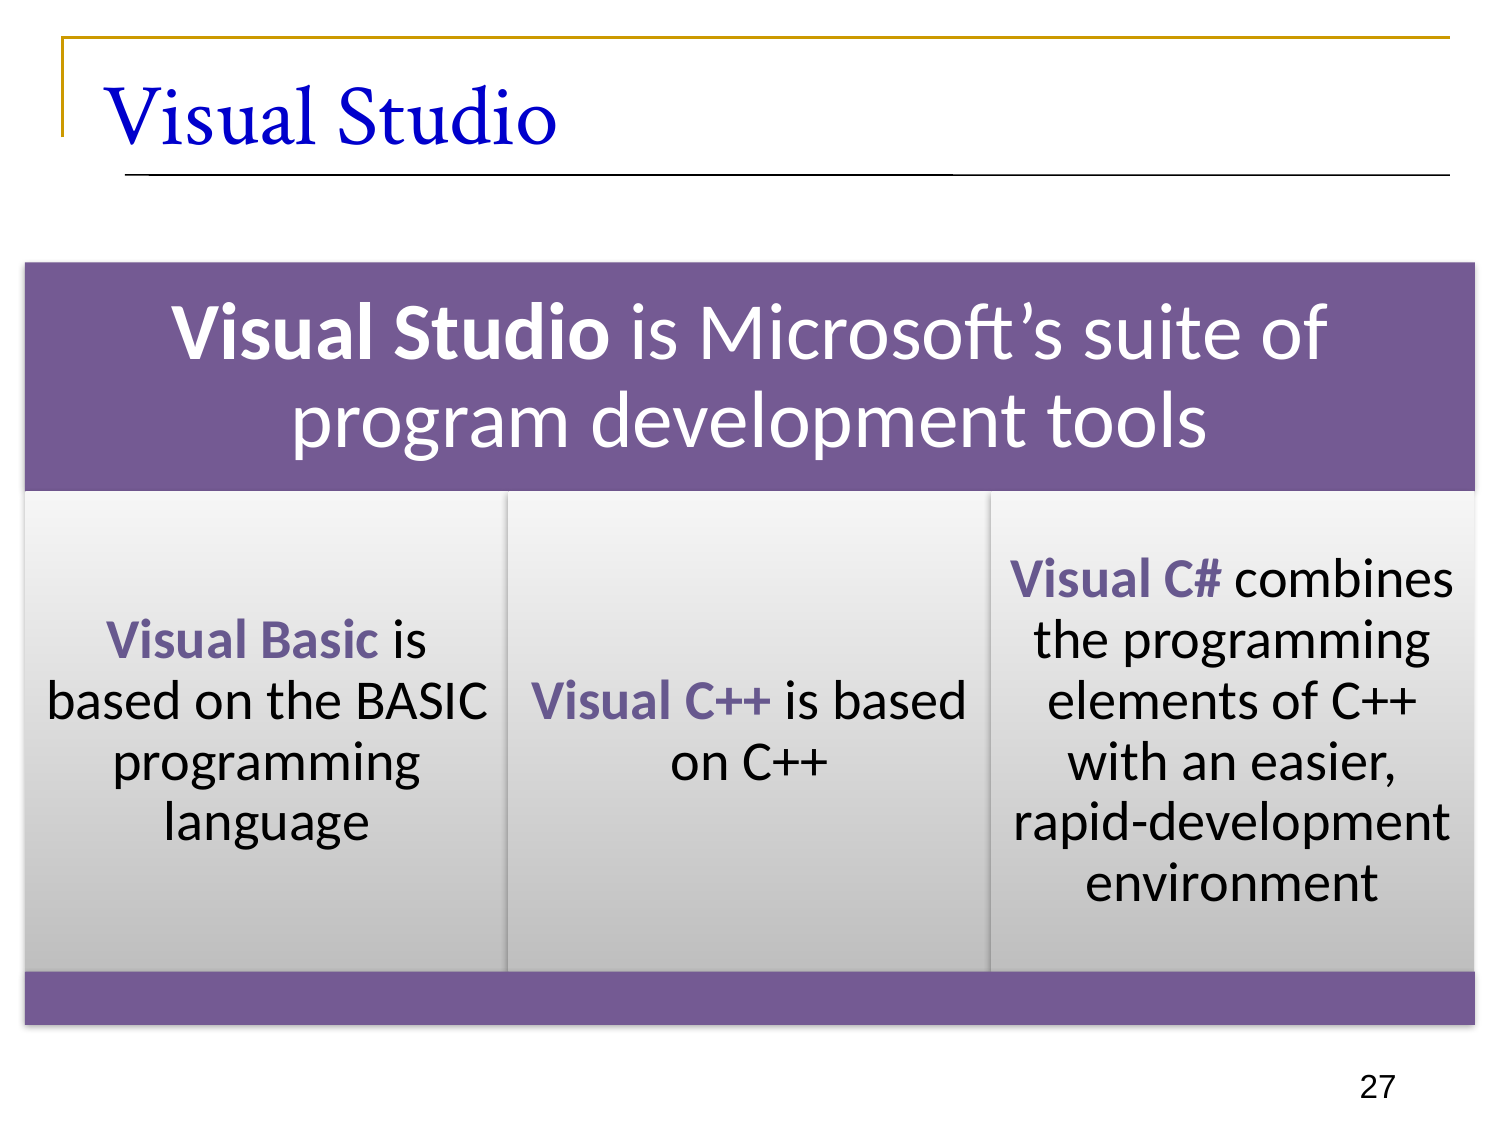

# Visual Studio

Visual Studio is Microsoft’s suite of program development tools
Visual Basic is based on the BASIC programming language
Visual C++ is based on C++
Visual C# combines the programming elements of C++ with an easier, rapid-development environment